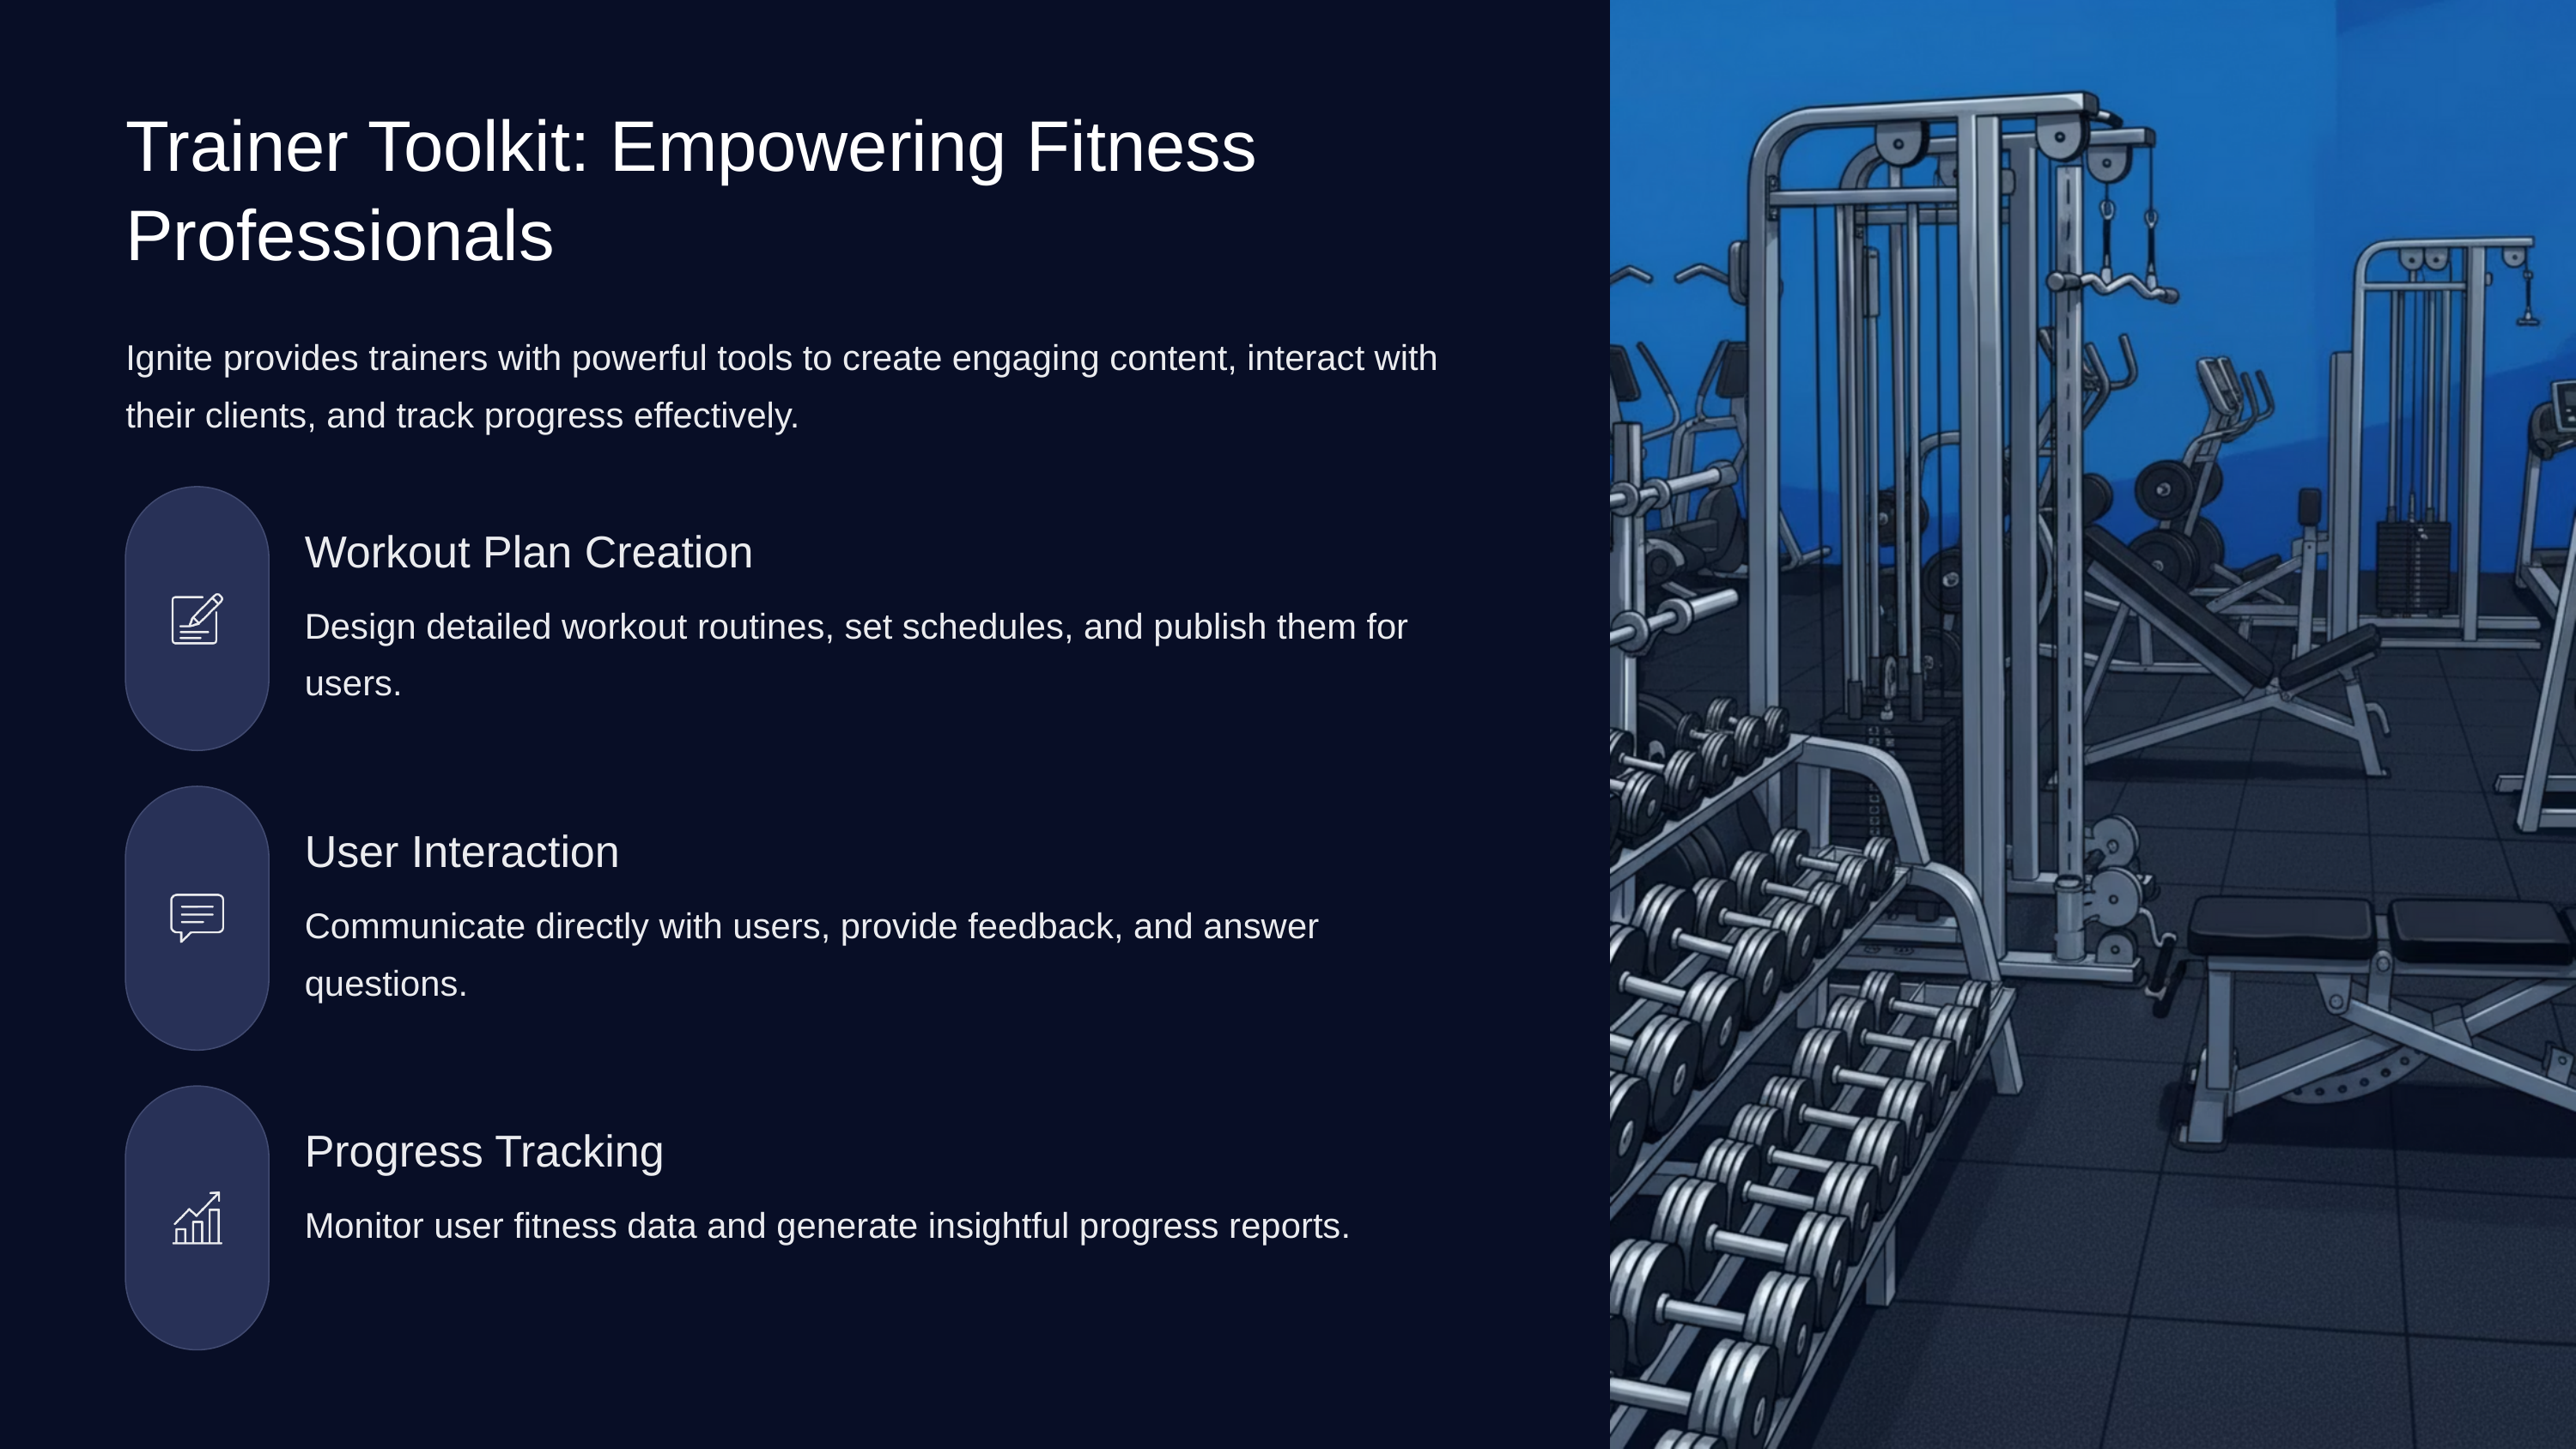

Trainer Toolkit: Empowering Fitness Professionals
Ignite provides trainers with powerful tools to create engaging content, interact with their clients, and track progress effectively.

Workout Plan Creation
Design detailed workout routines, set schedules, and publish them for users.

User Interaction
Communicate directly with users, provide feedback, and answer questions.

Progress Tracking
Monitor user fitness data and generate insightful progress reports.